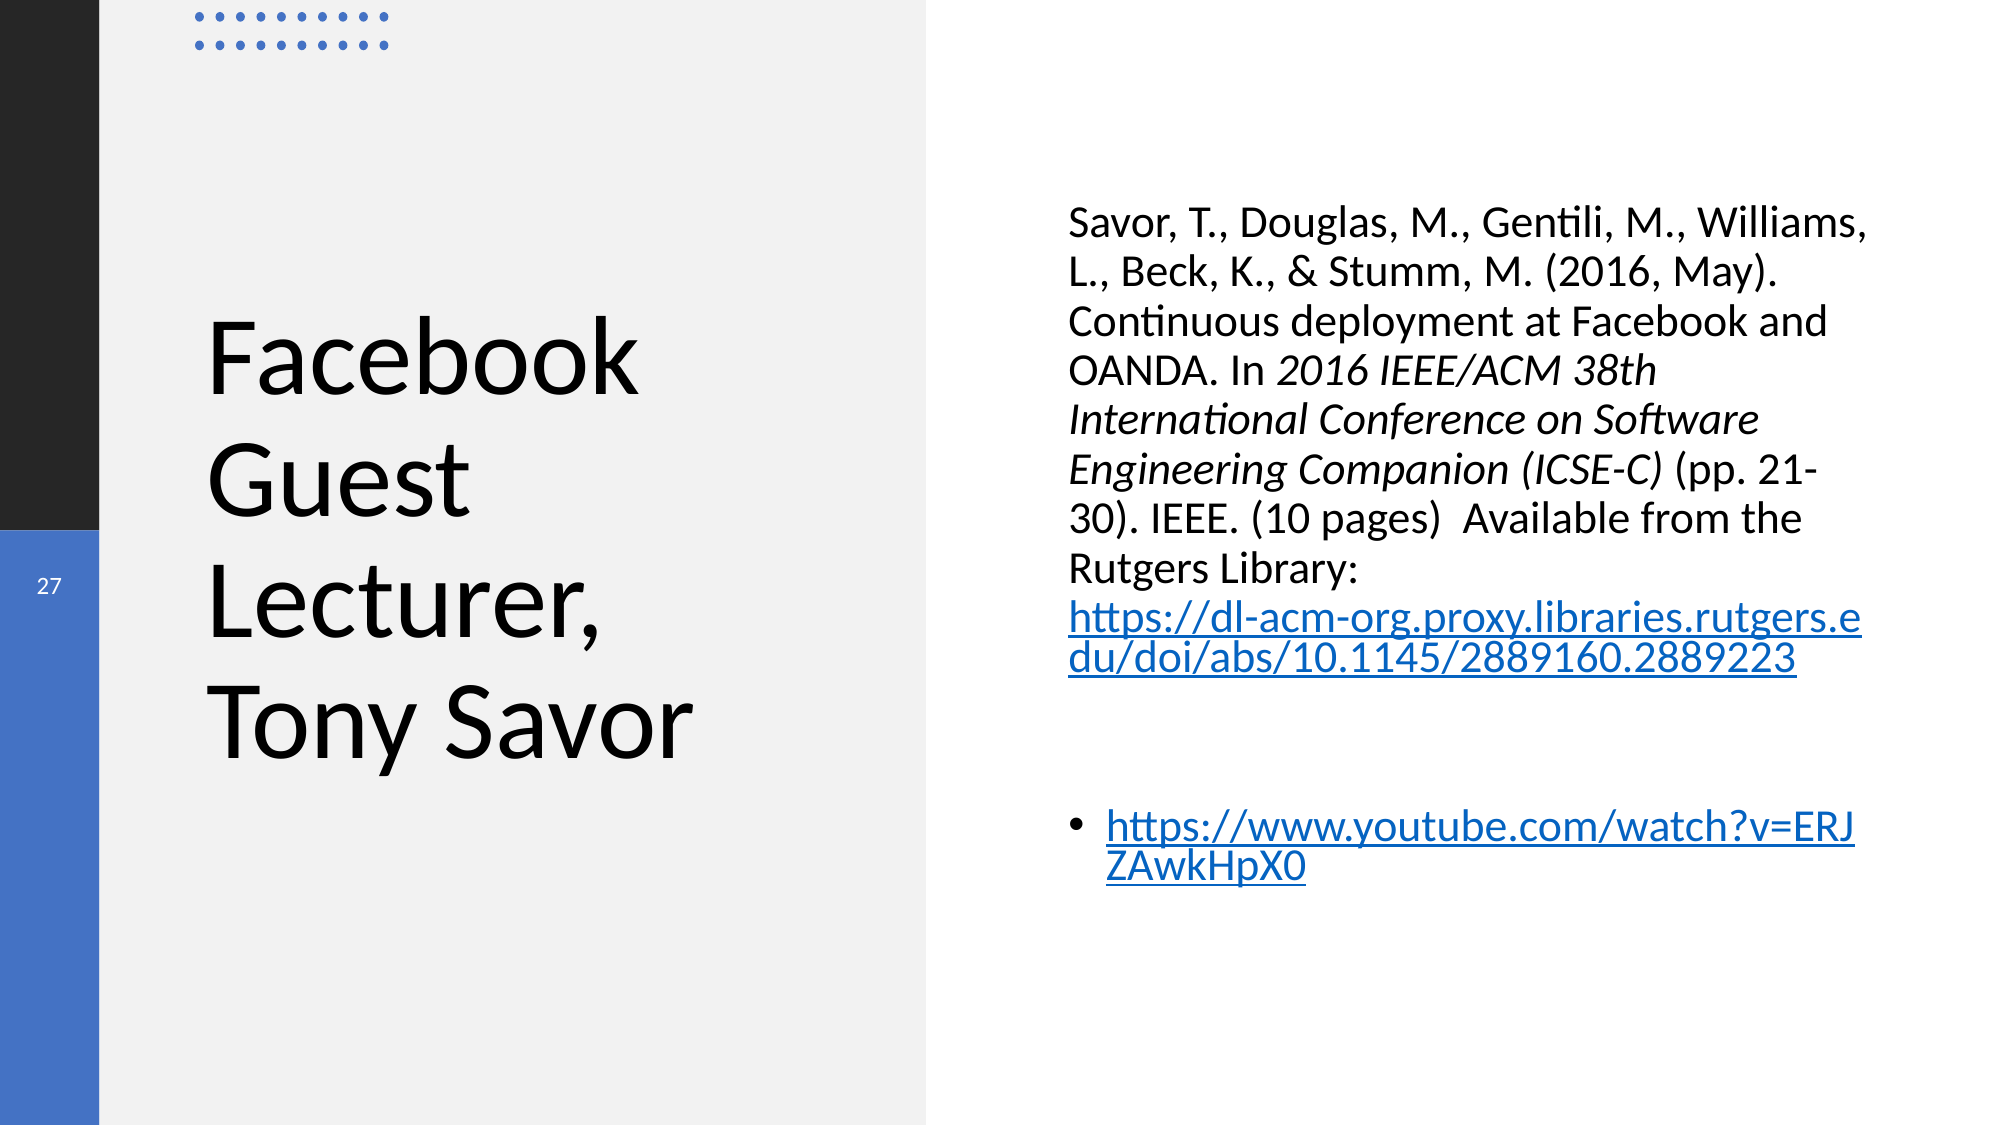

Savor, T., Douglas, M., Gentili, M., Williams, L., Beck, K., & Stumm, M. (2016, May). Continuous deployment at Facebook and OANDA. In 2016 IEEE/ACM 38th International Conference on Software Engineering Companion (ICSE-C) (pp. 21-30). IEEE. (10 pages)  Available from the Rutgers Library: https://dl-acm-org.proxy.libraries.rutgers.edu/doi/abs/10.1145/2889160.2889223

https://www.youtube.com/watch?v=ERJZAwkHpX0

# Facebook Guest Lecturer, Tony Savor

27